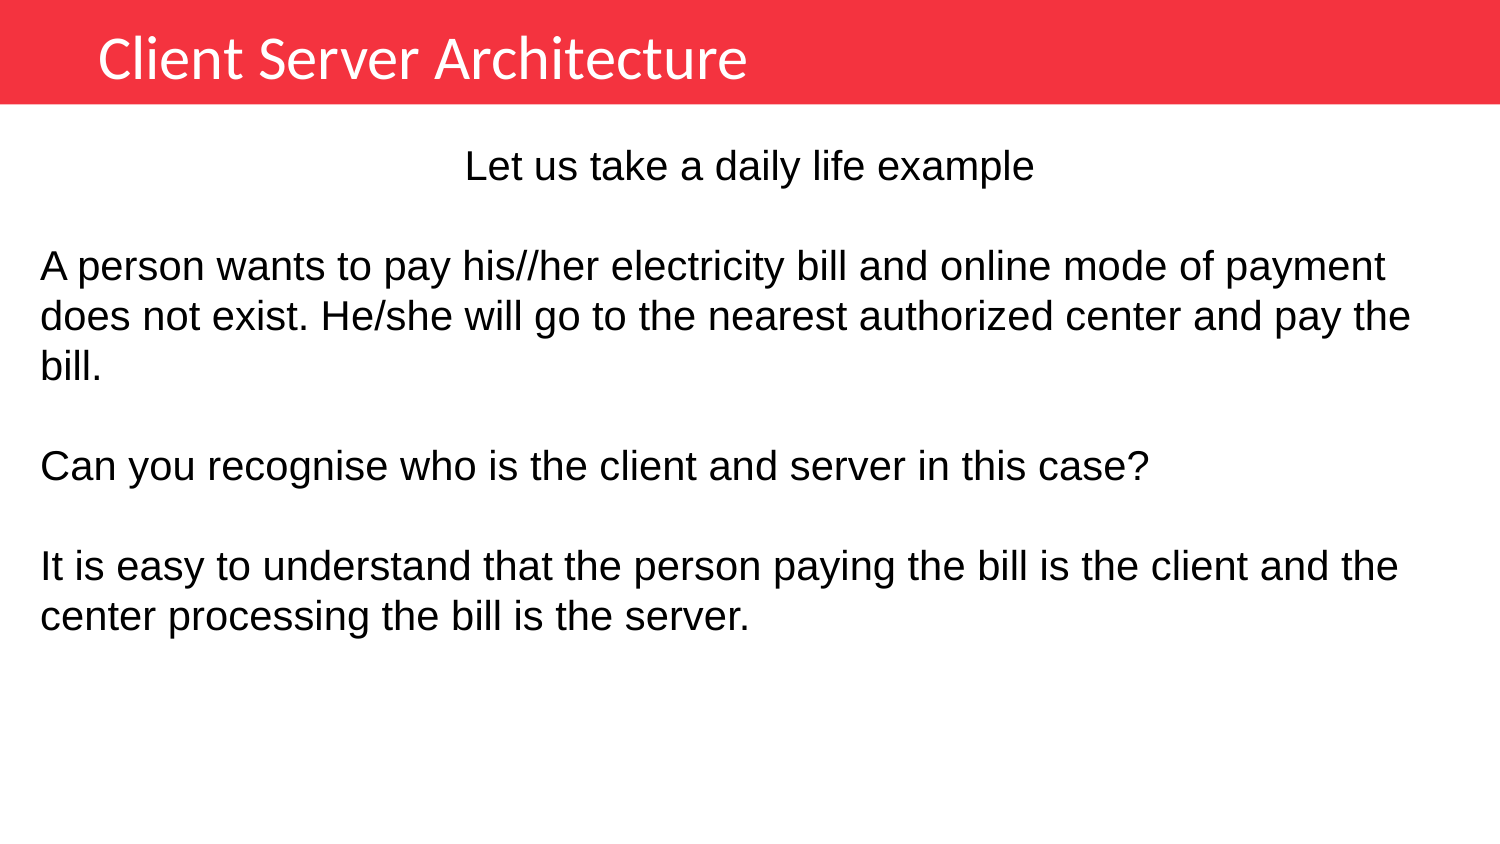

Client Server Architecture

Let us take a daily life example

A person wants to pay his//her electricity bill and online mode of payment does not exist. He/she will go to the nearest authorized center and pay the bill.

Can you recognise who is the client and server in this case?

It is easy to understand that the person paying the bill is the client and the center processing the bill is the server.